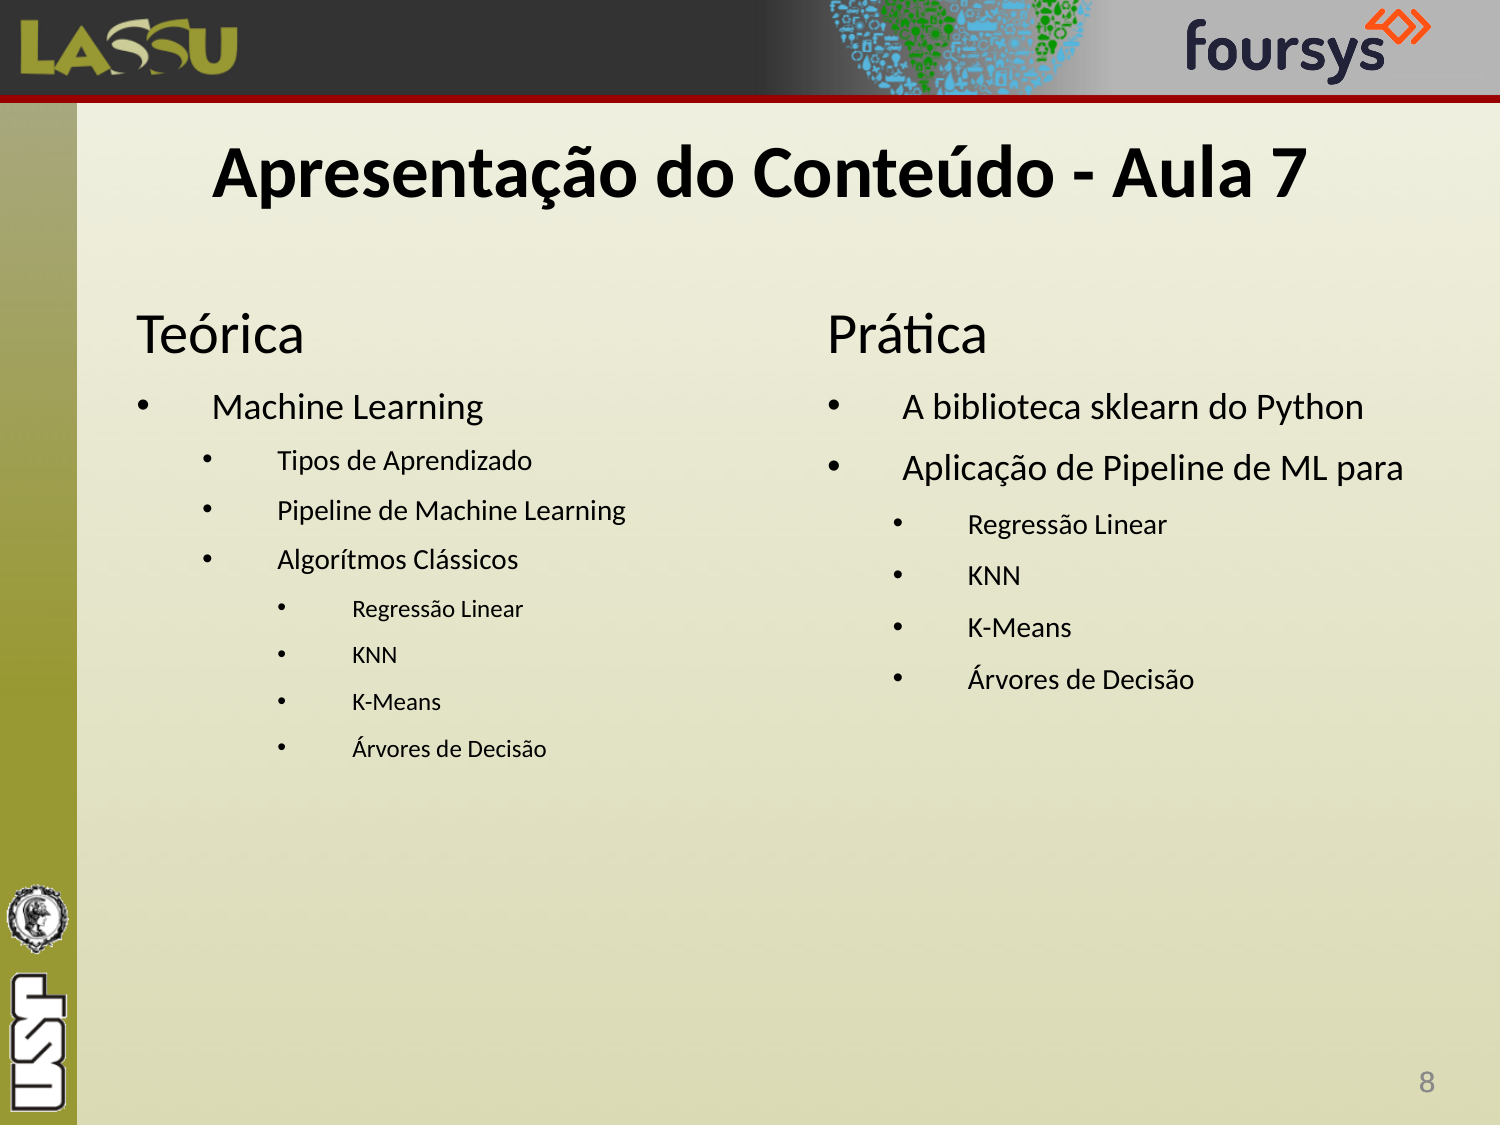

# Apresentação do Conteúdo - Aula 7
Teórica
Machine Learning
Tipos de Aprendizado
Pipeline de Machine Learning
Algorítmos Clássicos
Regressão Linear
KNN
K-Means
Árvores de Decisão

Prática
A biblioteca sklearn do Python
Aplicação de Pipeline de ML para
Regressão Linear
KNN
K-Means
Árvores de Decisão

8
8